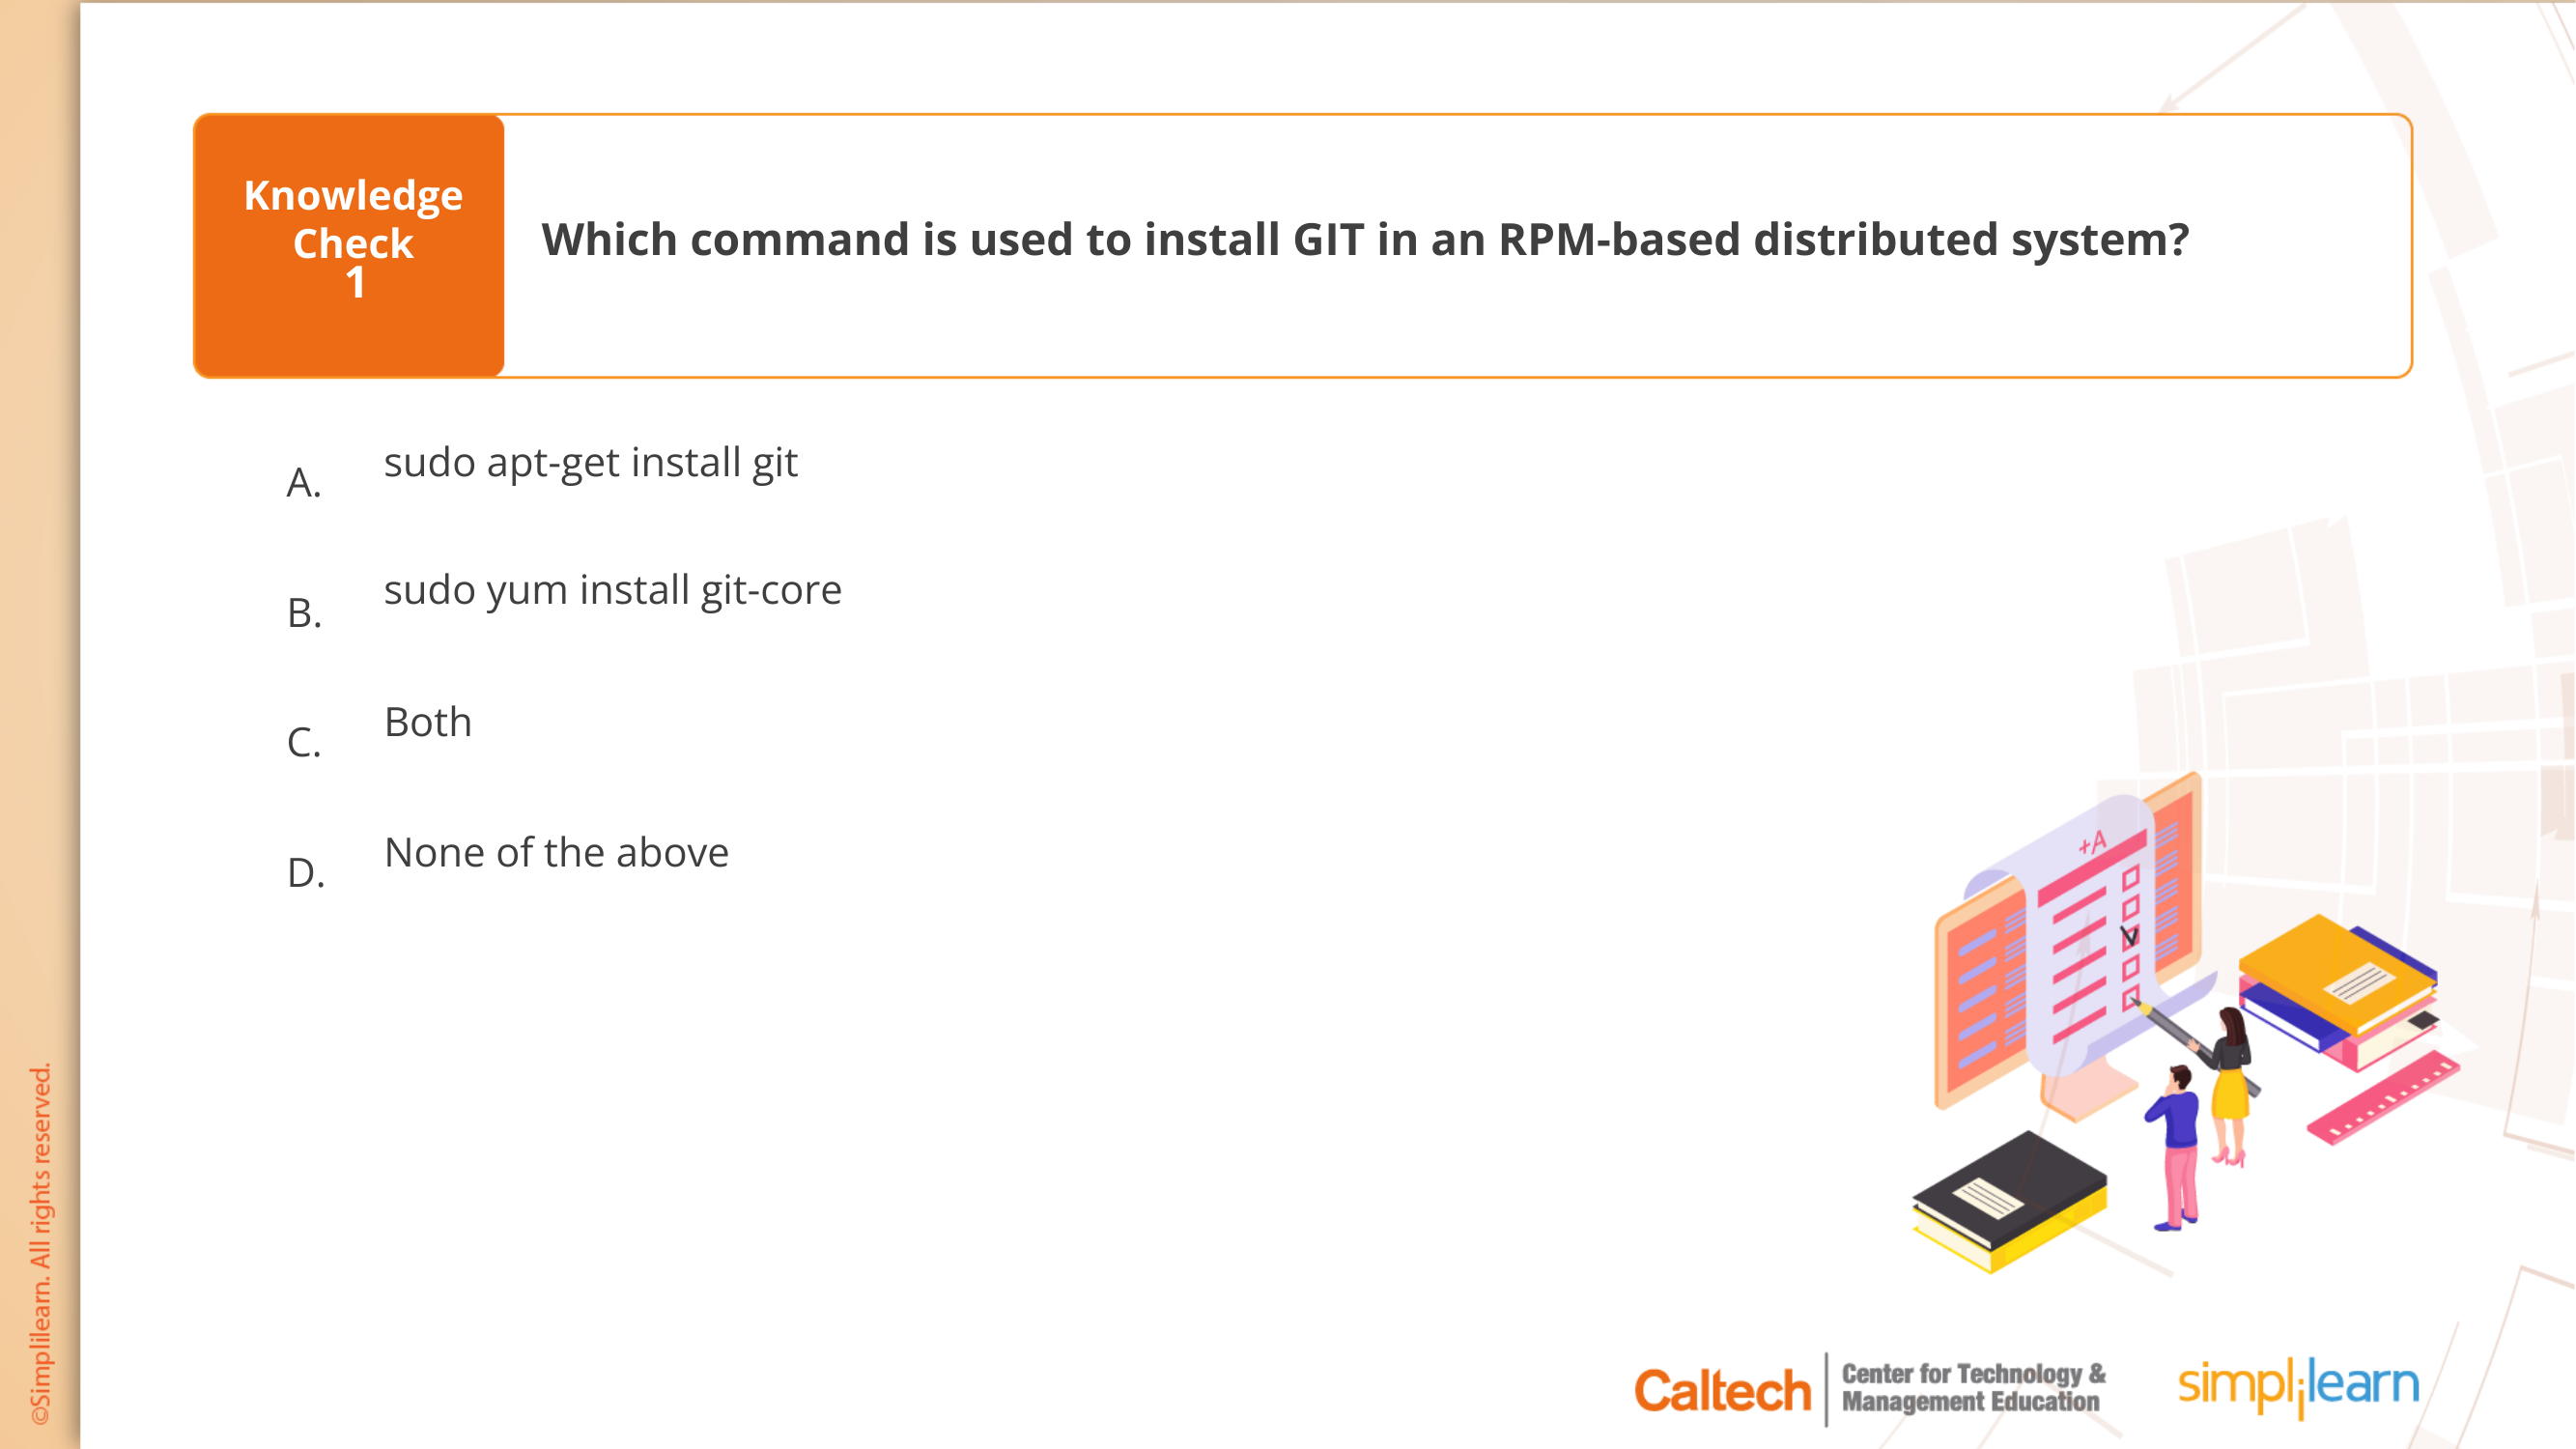

Which command is used to install GIT in an RPM-based distributed system?
1
sudo apt-get install git
sudo yum install git-core
Both
None of the above